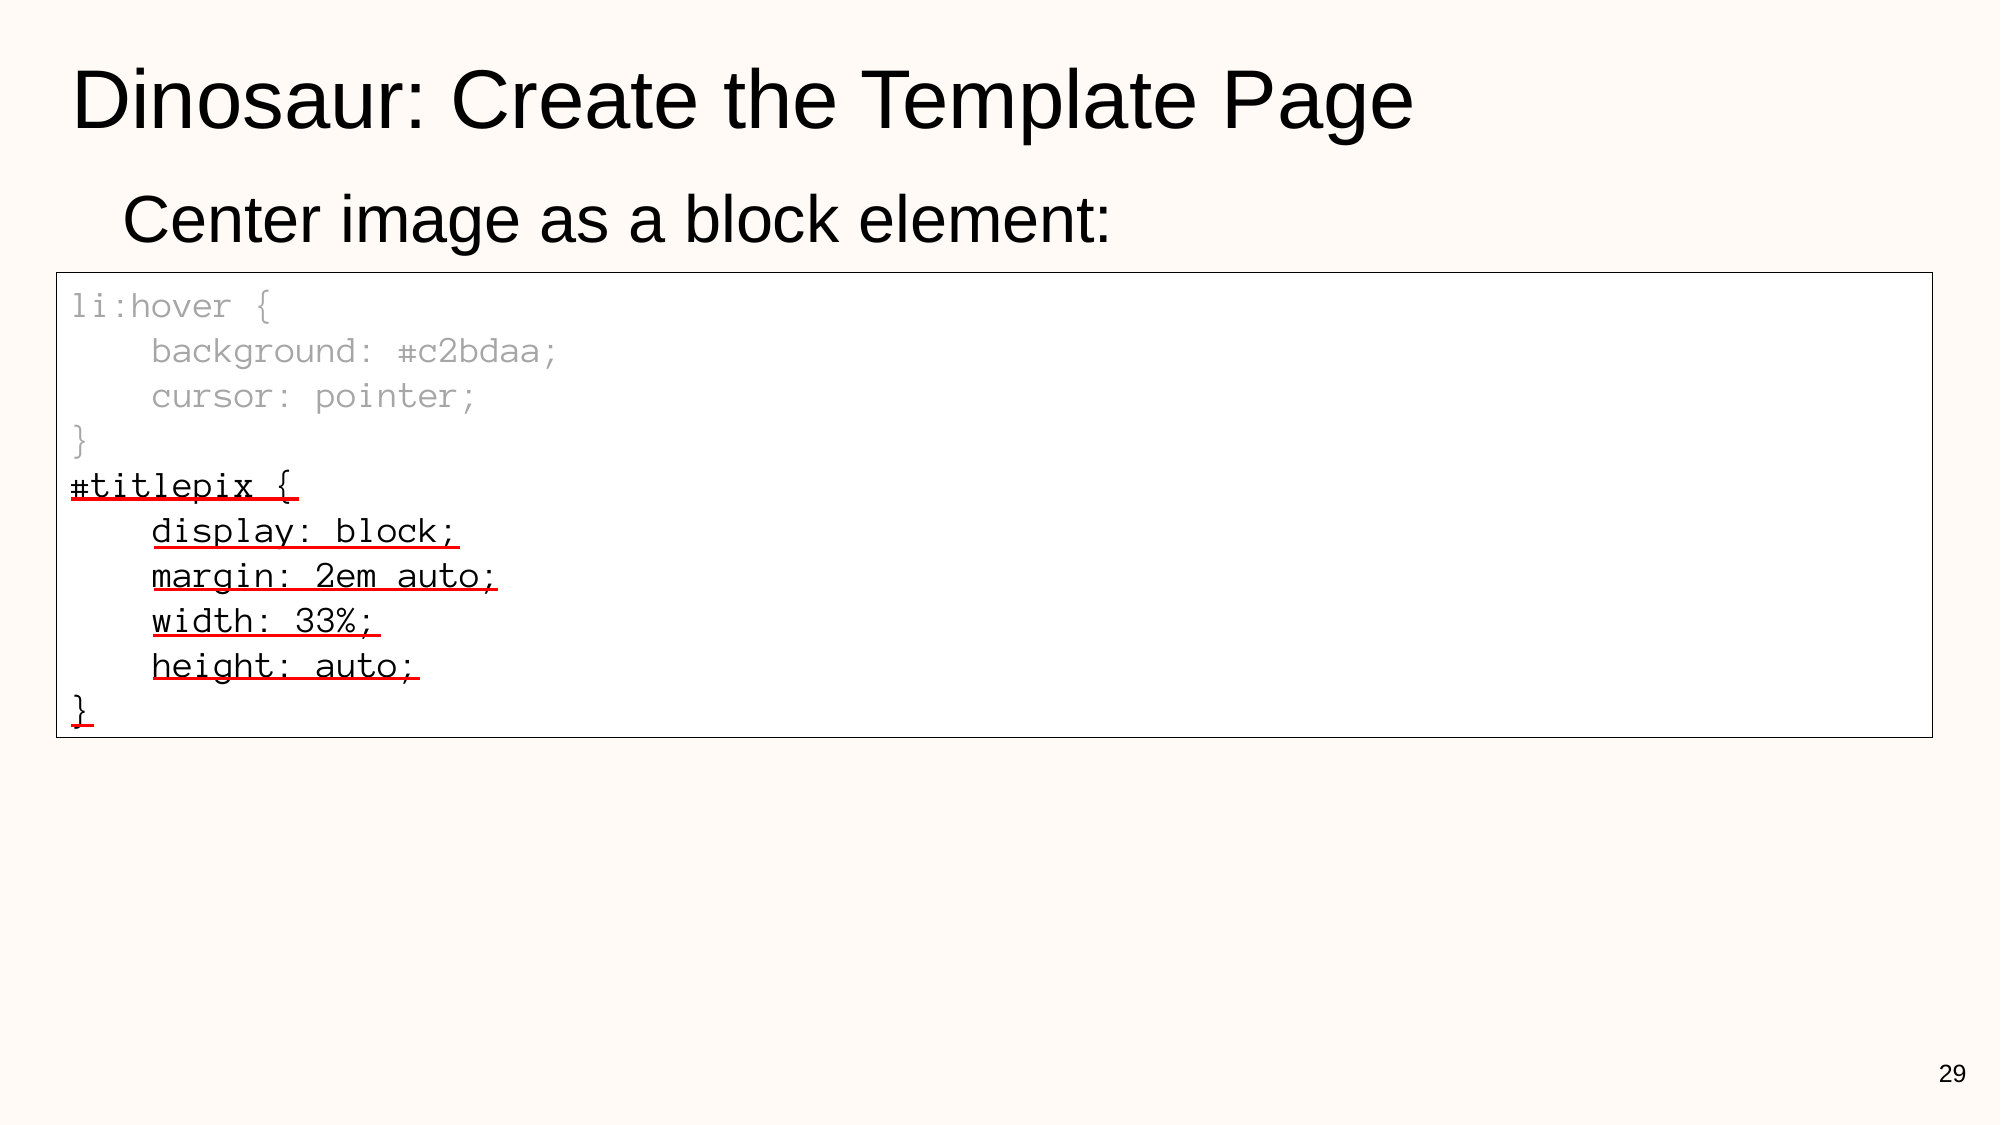

# Dinosaur: Create the Template Page
Center image as a block element:
li:hover {
    background: #c2bdaa;
    cursor: pointer;
}
#titlepix {
    display: block;
    margin: 2em auto;
    width: 33%;
    height: auto;
}
li:hover {
    background: #c2bdaa;
    cursor: pointer;
}
29